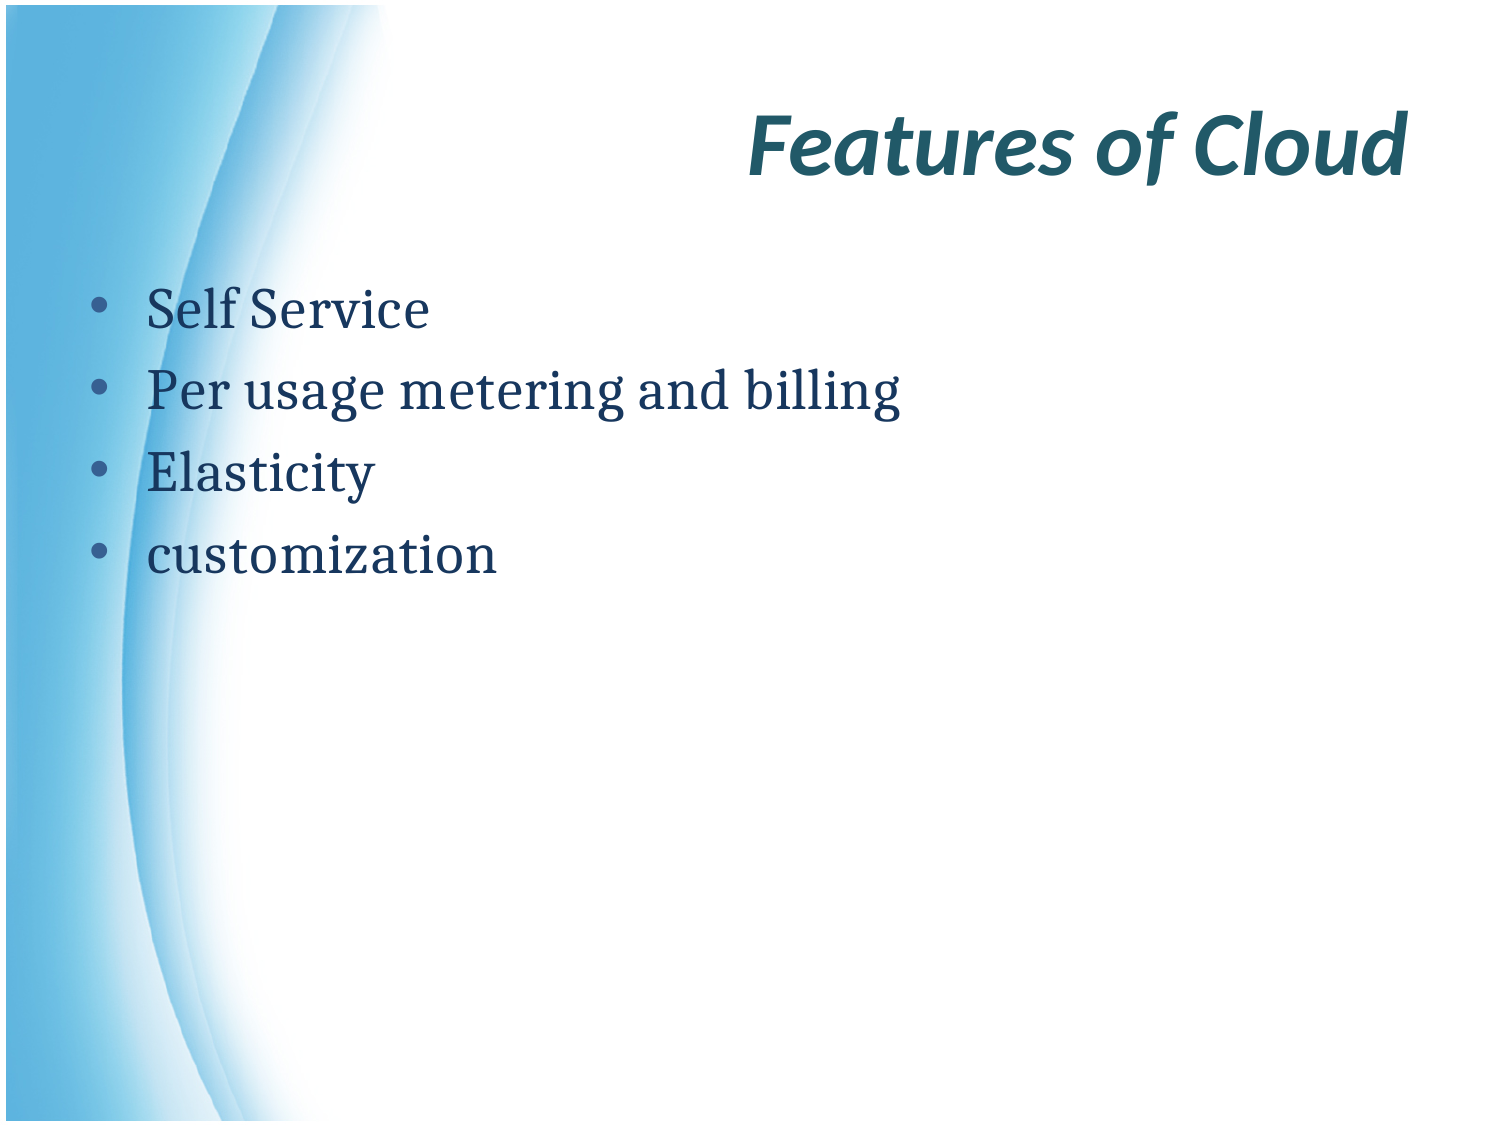

# Features of Cloud
Self Service
Per usage metering and billing
Elasticity
customization